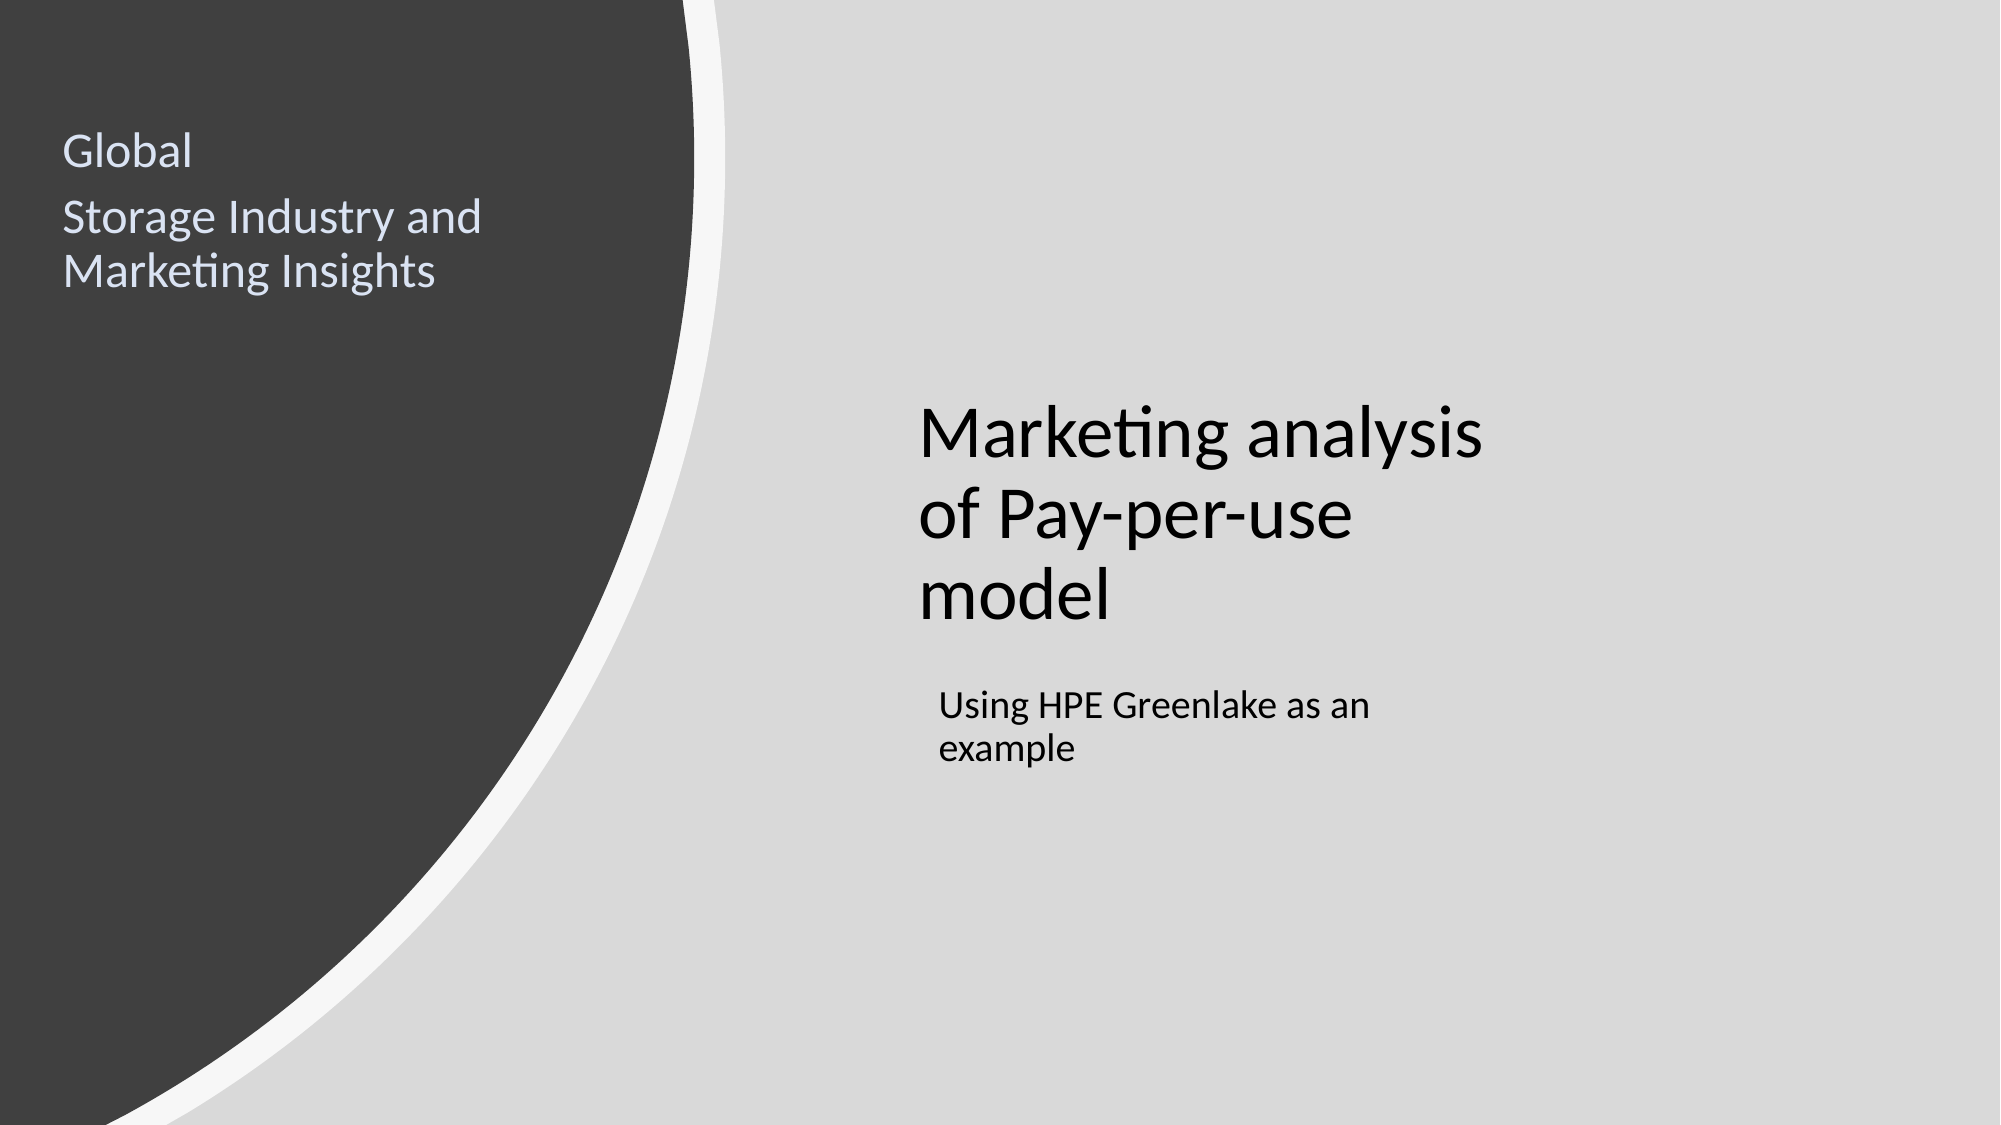

Global
Storage Industry and Marketing Insights
# Marketing analysis of Pay-per-use model
Using HPE Greenlake as an example